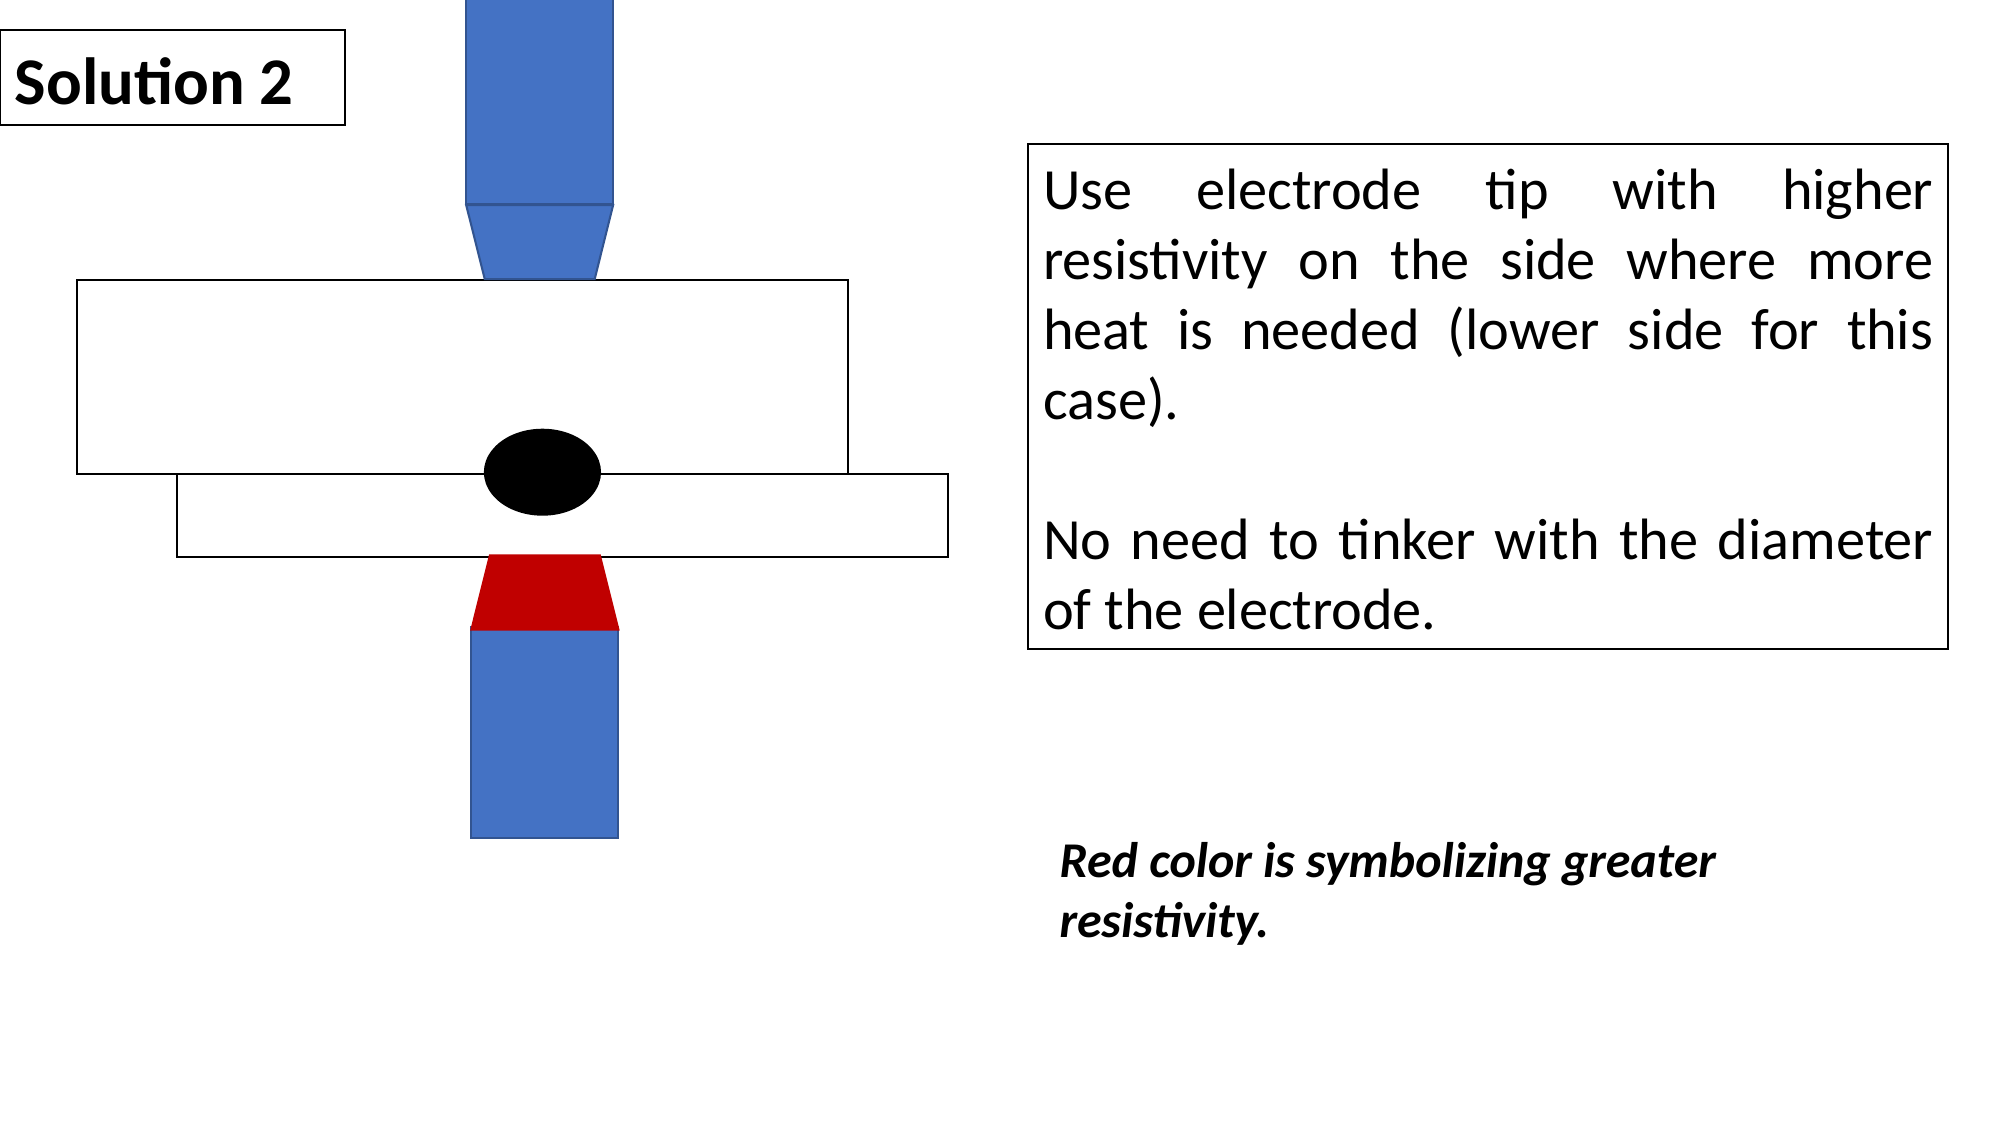

Solution 2
Use electrode tip with higher resistivity on the side where more heat is needed (lower side for this case).

No need to tinker with the diameter of the electrode.

Red color is symbolizing greater resistivity.